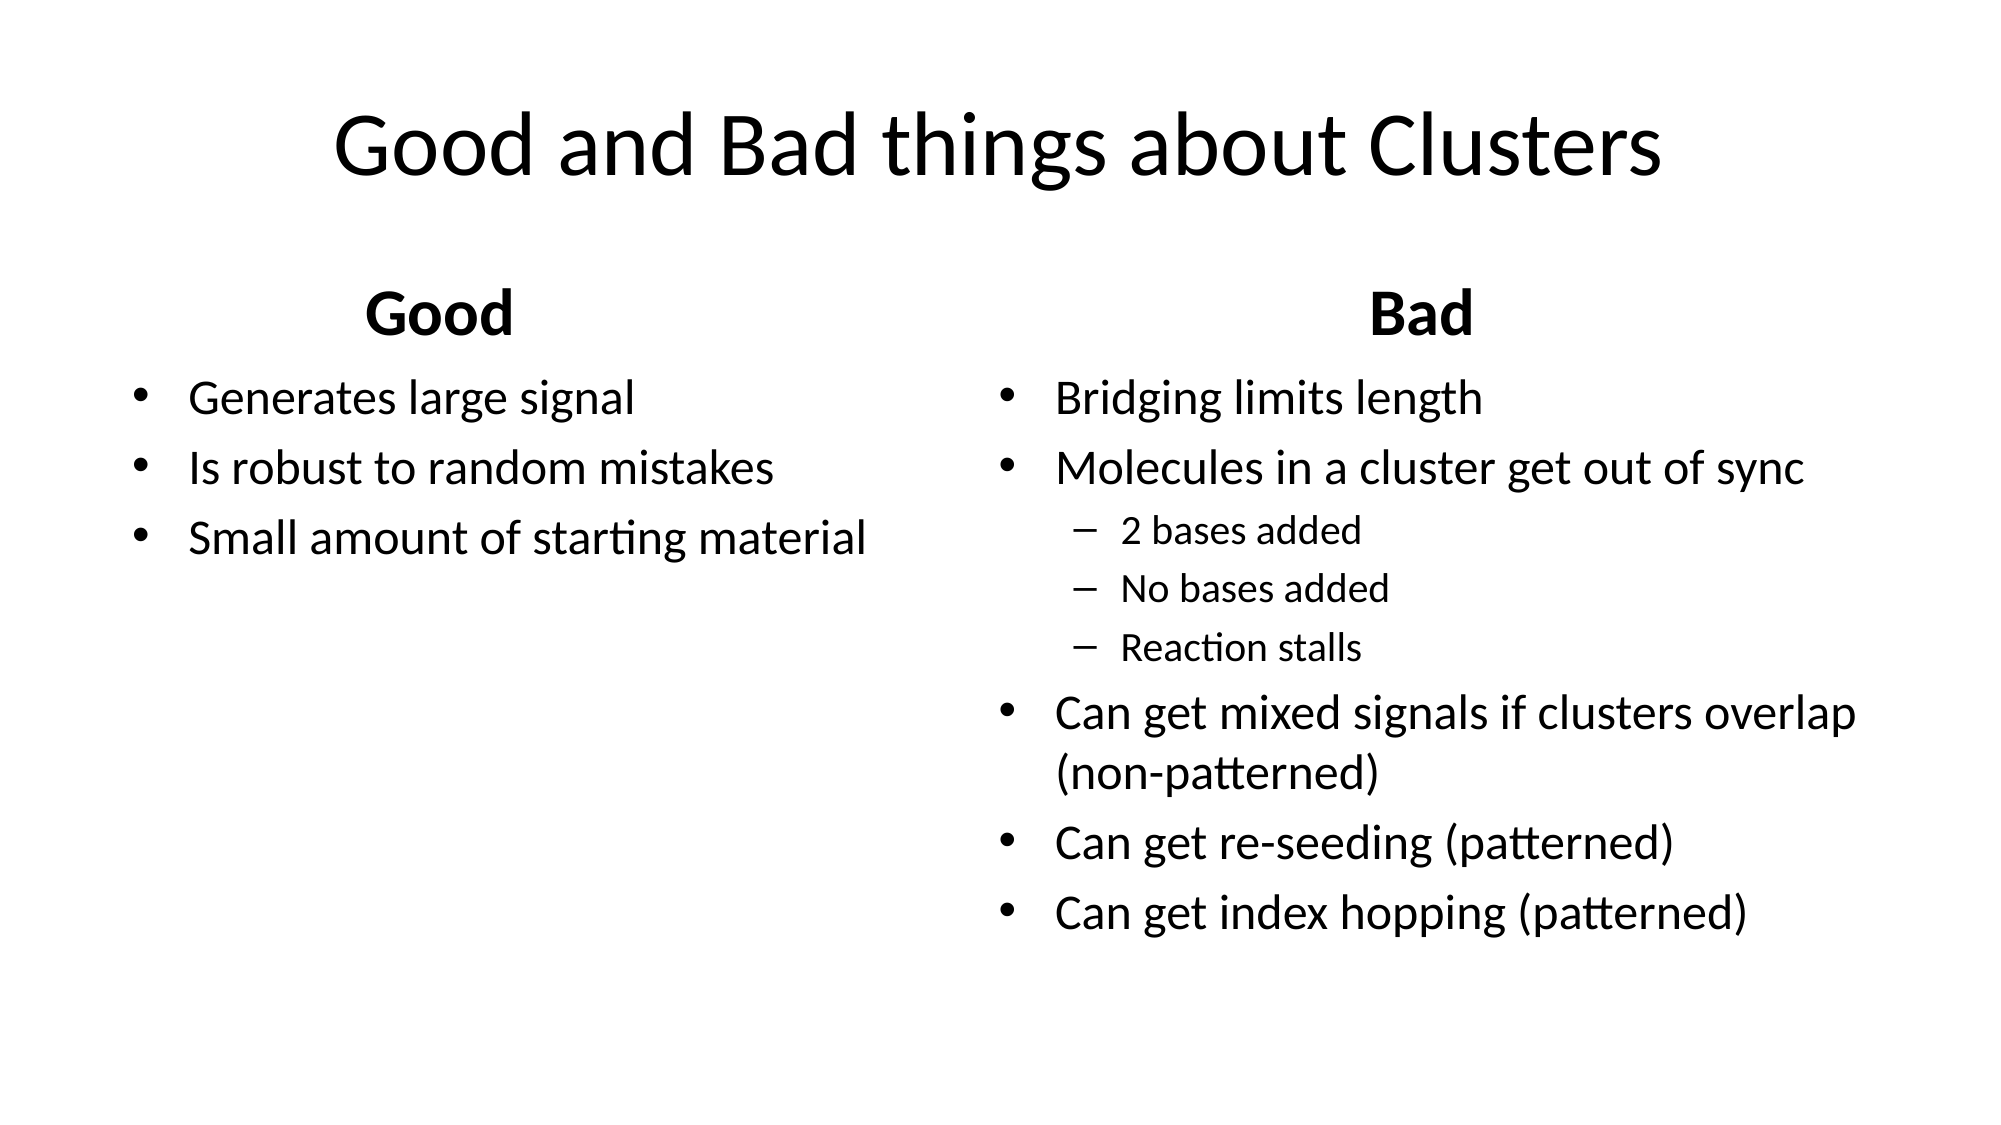

# Good and Bad things about Clusters
Good
Bad
Generates large signal
Is robust to random mistakes
Small amount of starting material
Bridging limits length
Molecules in a cluster get out of sync
2 bases added
No bases added
Reaction stalls
Can get mixed signals if clusters overlap (non-patterned)
Can get re-seeding (patterned)
Can get index hopping (patterned)